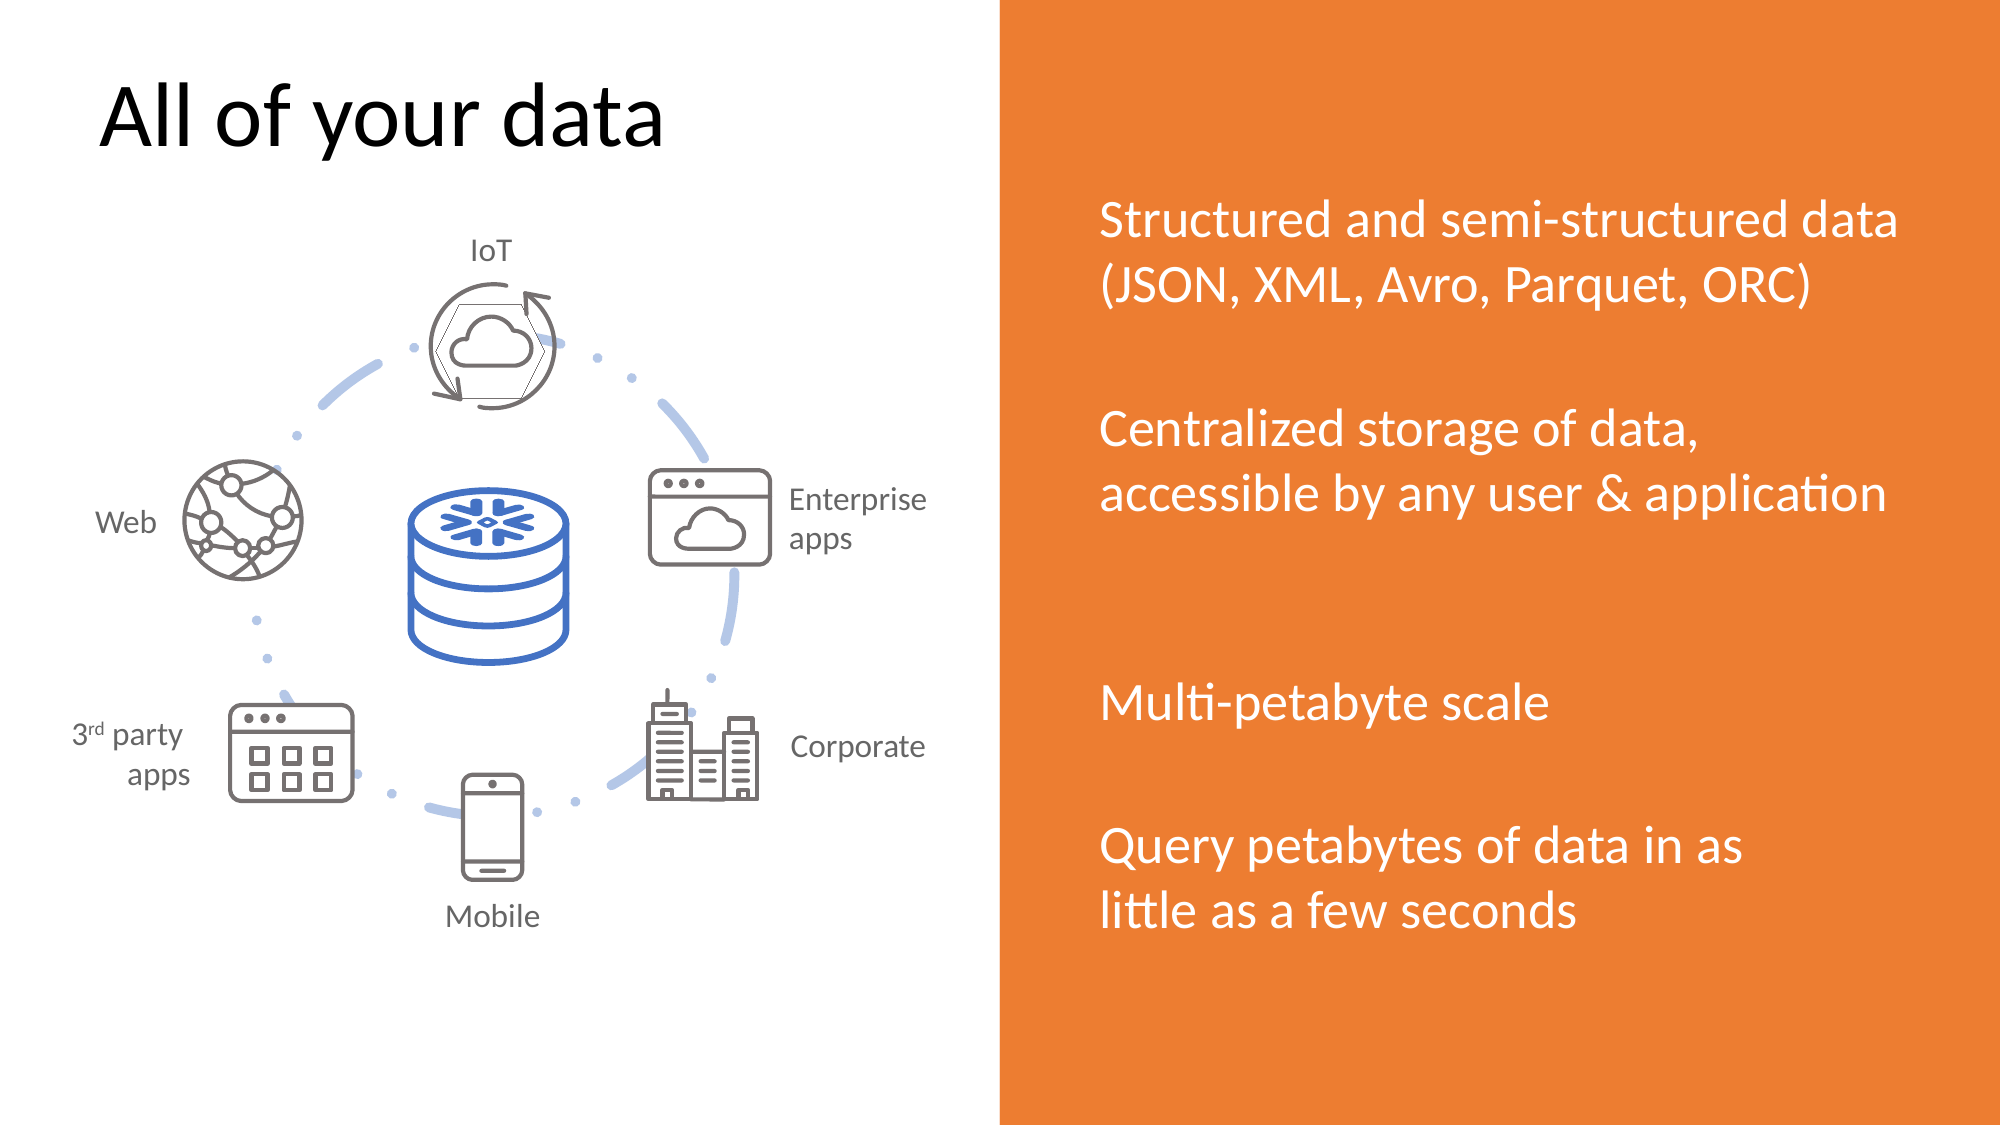

# All of your data
Structured and semi-structured data (JSON, XML, Avro, Parquet, ORC)
Centralized storage of data, accessible by any user & application
Multi-petabyte scale
Query petabytes of data in as little as a few seconds
IoT

Enterprise apps

z

Web

3rd party
apps
Corporate

Mobile